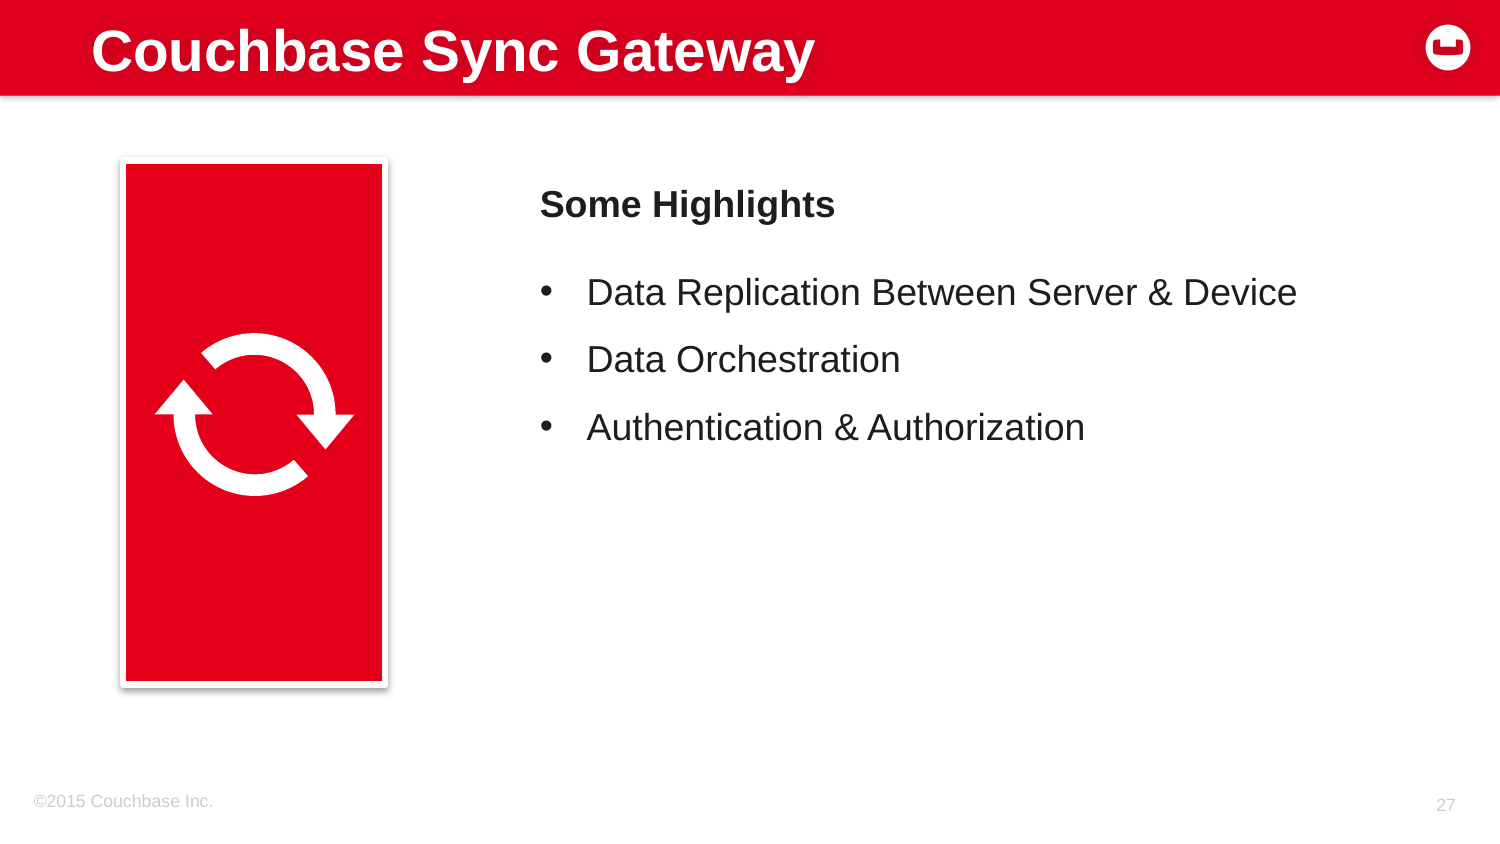

# Couchbase Sync Gateway

Some Highlights
Data Replication Between Server & Device
Data Orchestration
Authentication & Authorization